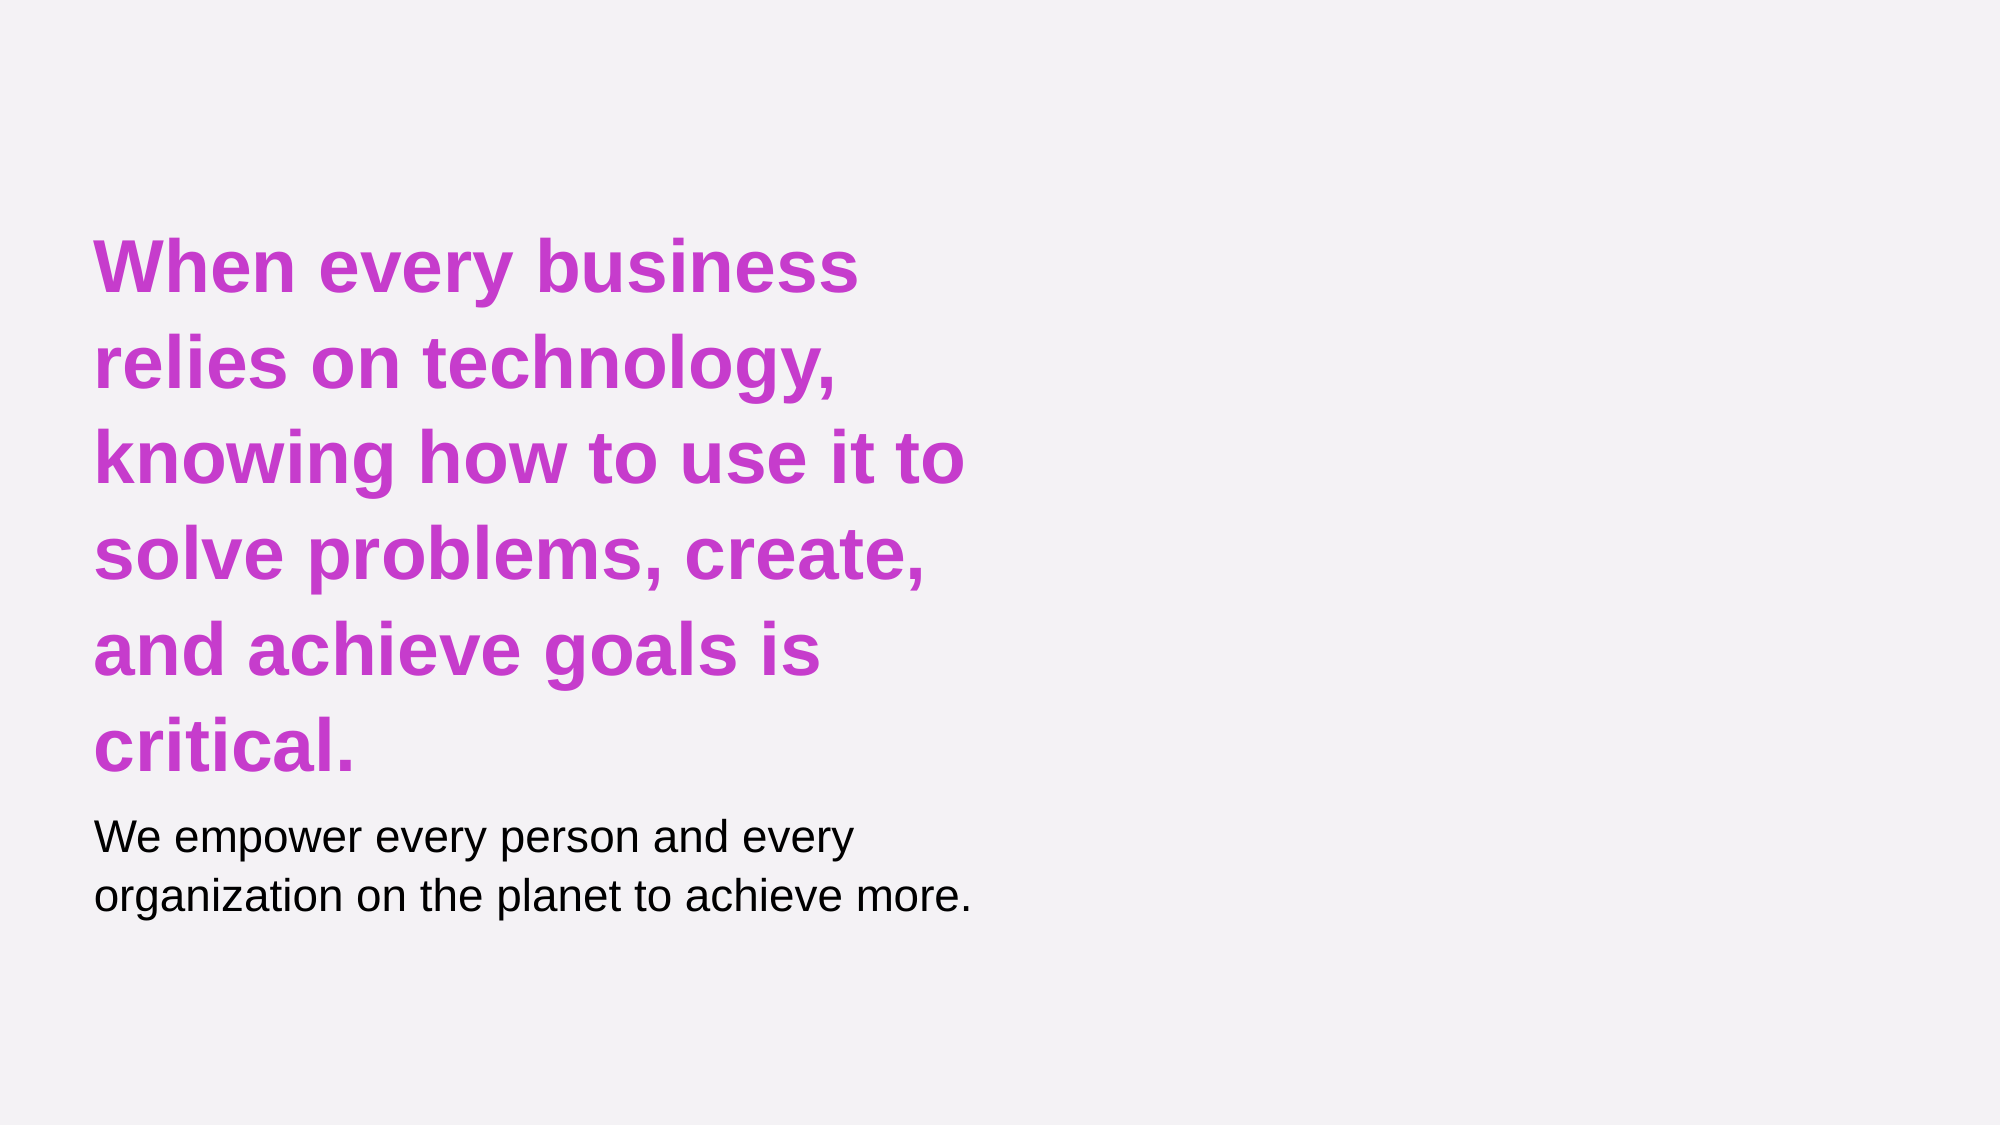

# When every business relies on technology, knowing how to use it to solve problems, create, and achieve goals is critical.
We empower every person and every organization on the planet to achieve more.